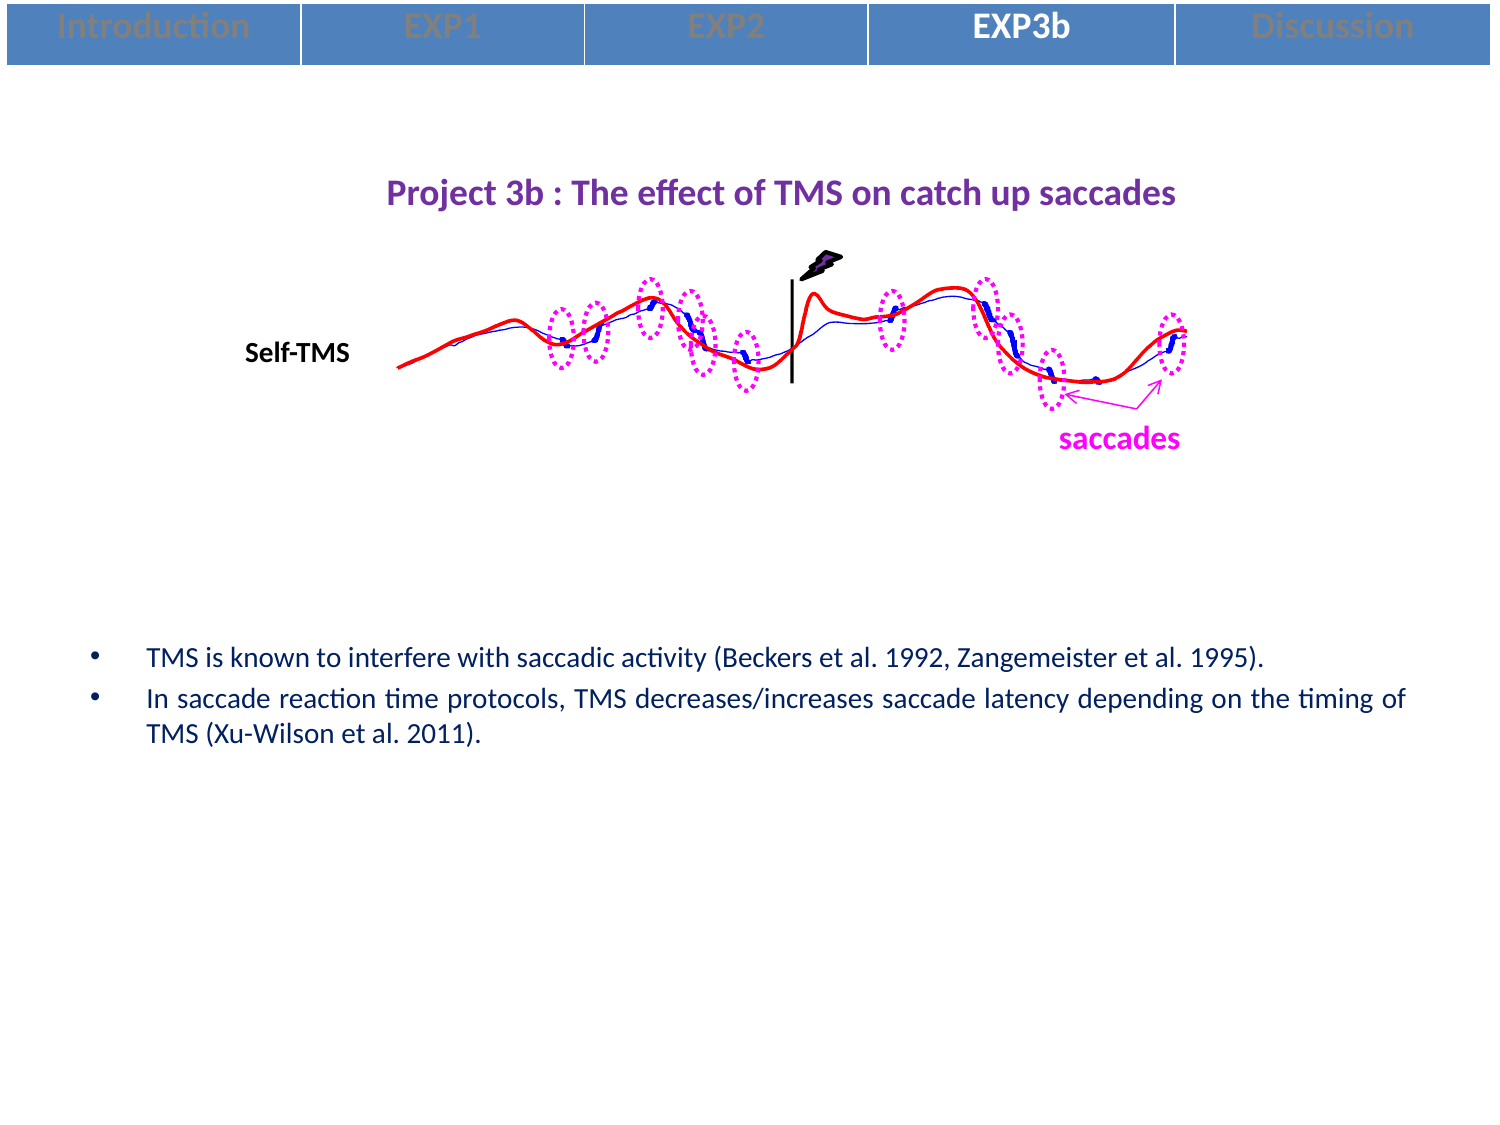

| Introduction | EXP1 | EXP2 | EXP3b | Discussion |
| --- | --- | --- | --- | --- |
Project 3b : The effect of TMS on catch up saccades

Self-TMS

saccades

TMS is known to interfere with saccadic activity (Beckers et al. 1992, Zangemeister et al. 1995).
In saccade reaction time protocols, TMS decreases/increases saccade latency depending on the timing of TMS (Xu-Wilson et al. 2011).